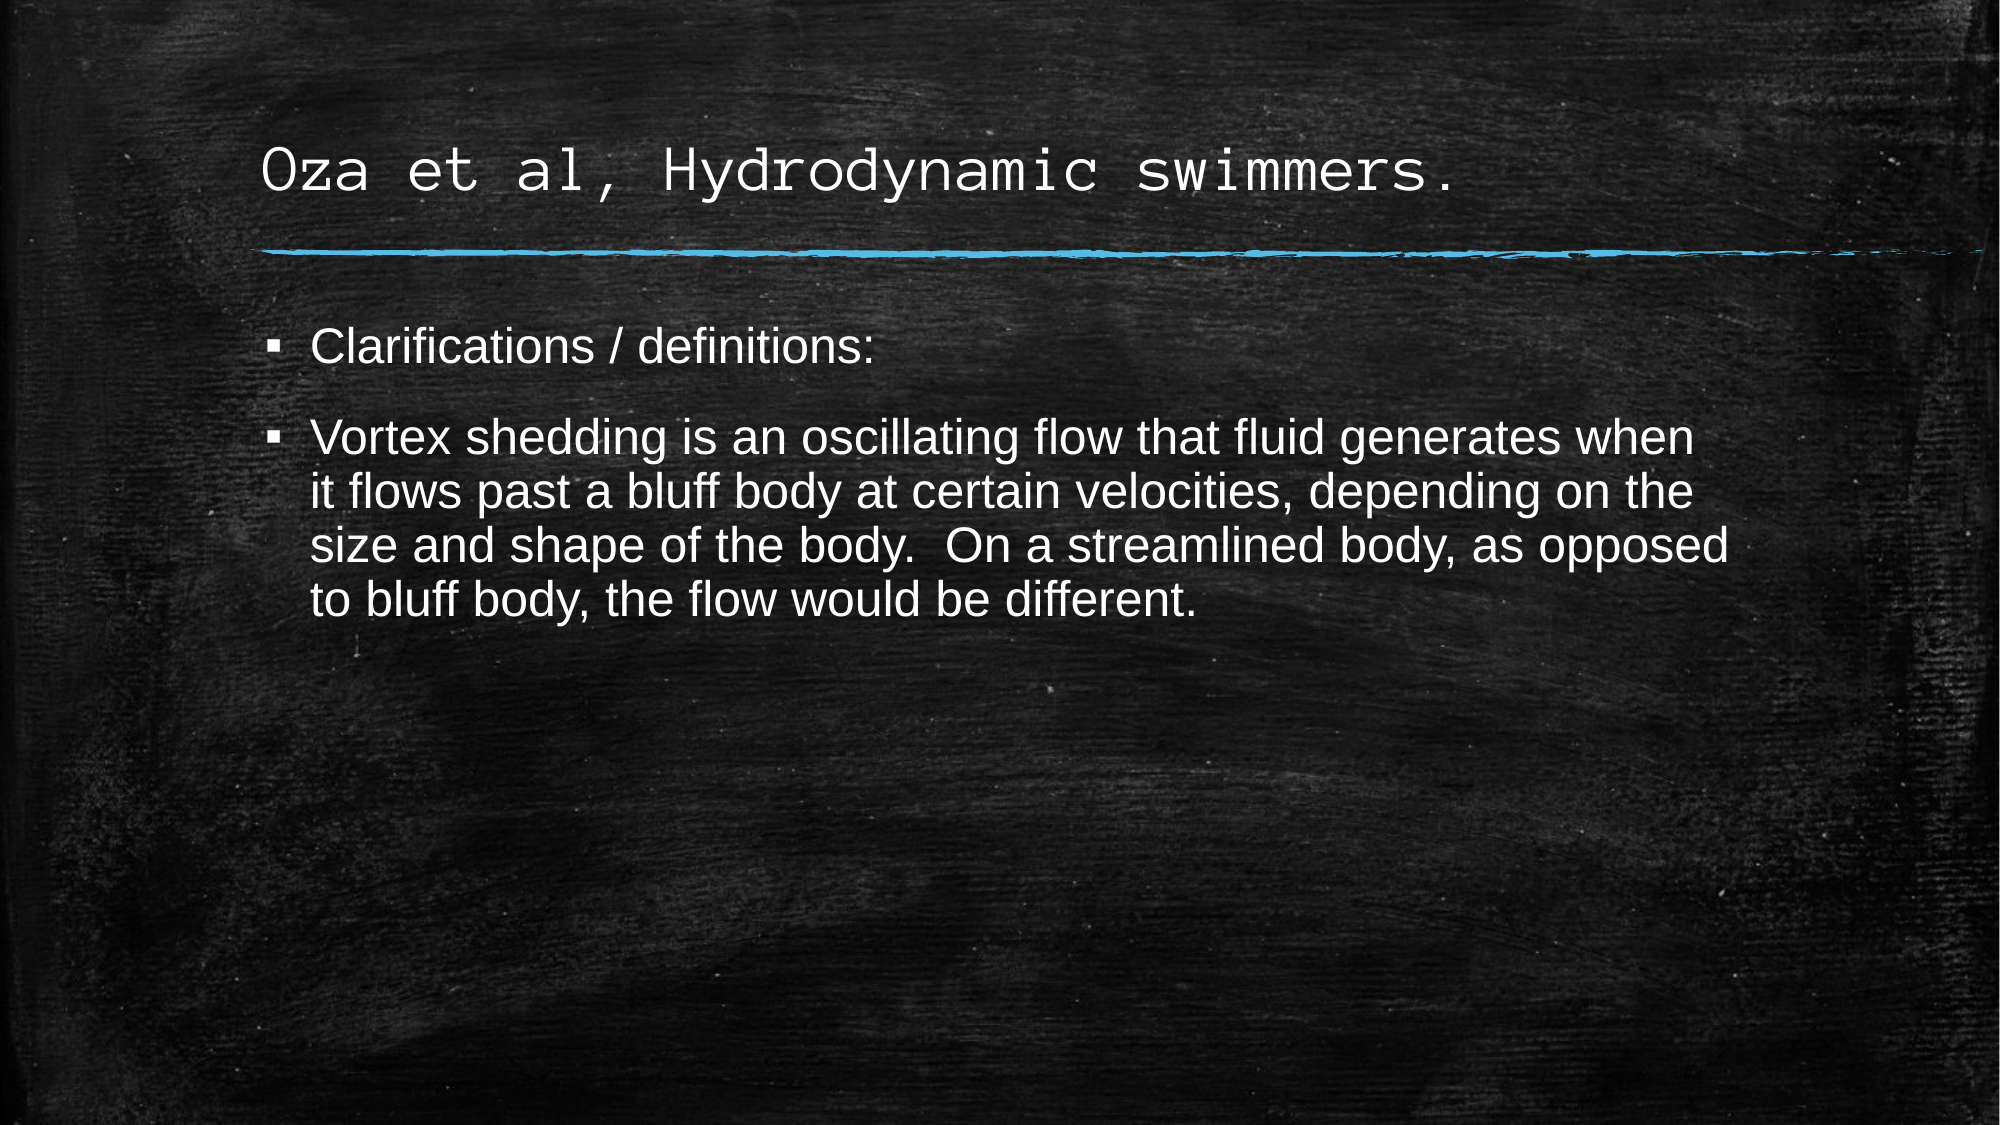

# Oza et al, Hydrodynamic swimmers.
Clarifications / definitions:
Vortex shedding is an oscillating flow that fluid generates when it flows past a bluff body at certain velocities, depending on the size and shape of the body.  On a streamlined body, as opposed to bluff body, the flow would be different.